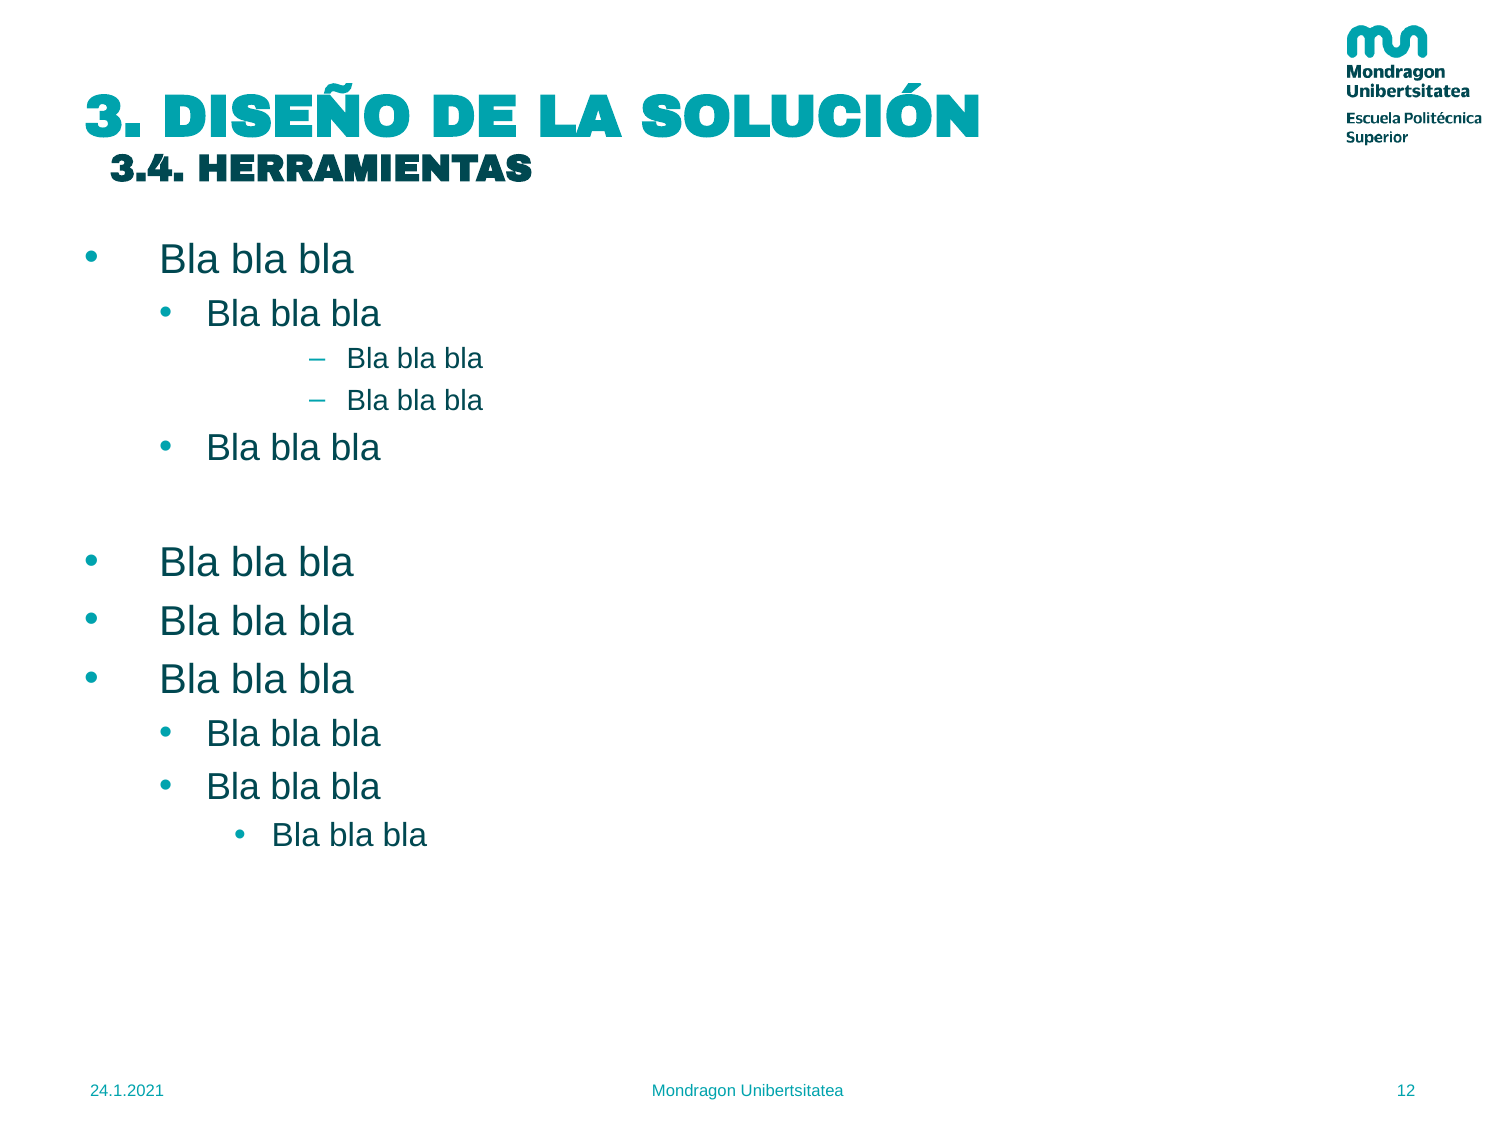

# 3. DISEÑO DE LA SOLUCIÓN
3.4. HERRAMIENTAS
Bla bla bla
Bla bla bla
Bla bla bla
Bla bla bla
Bla bla bla

Bla bla bla
Bla bla bla
Bla bla bla
Bla bla bla
Bla bla bla
Bla bla bla

12
24.1.2021
Mondragon Unibertsitatea